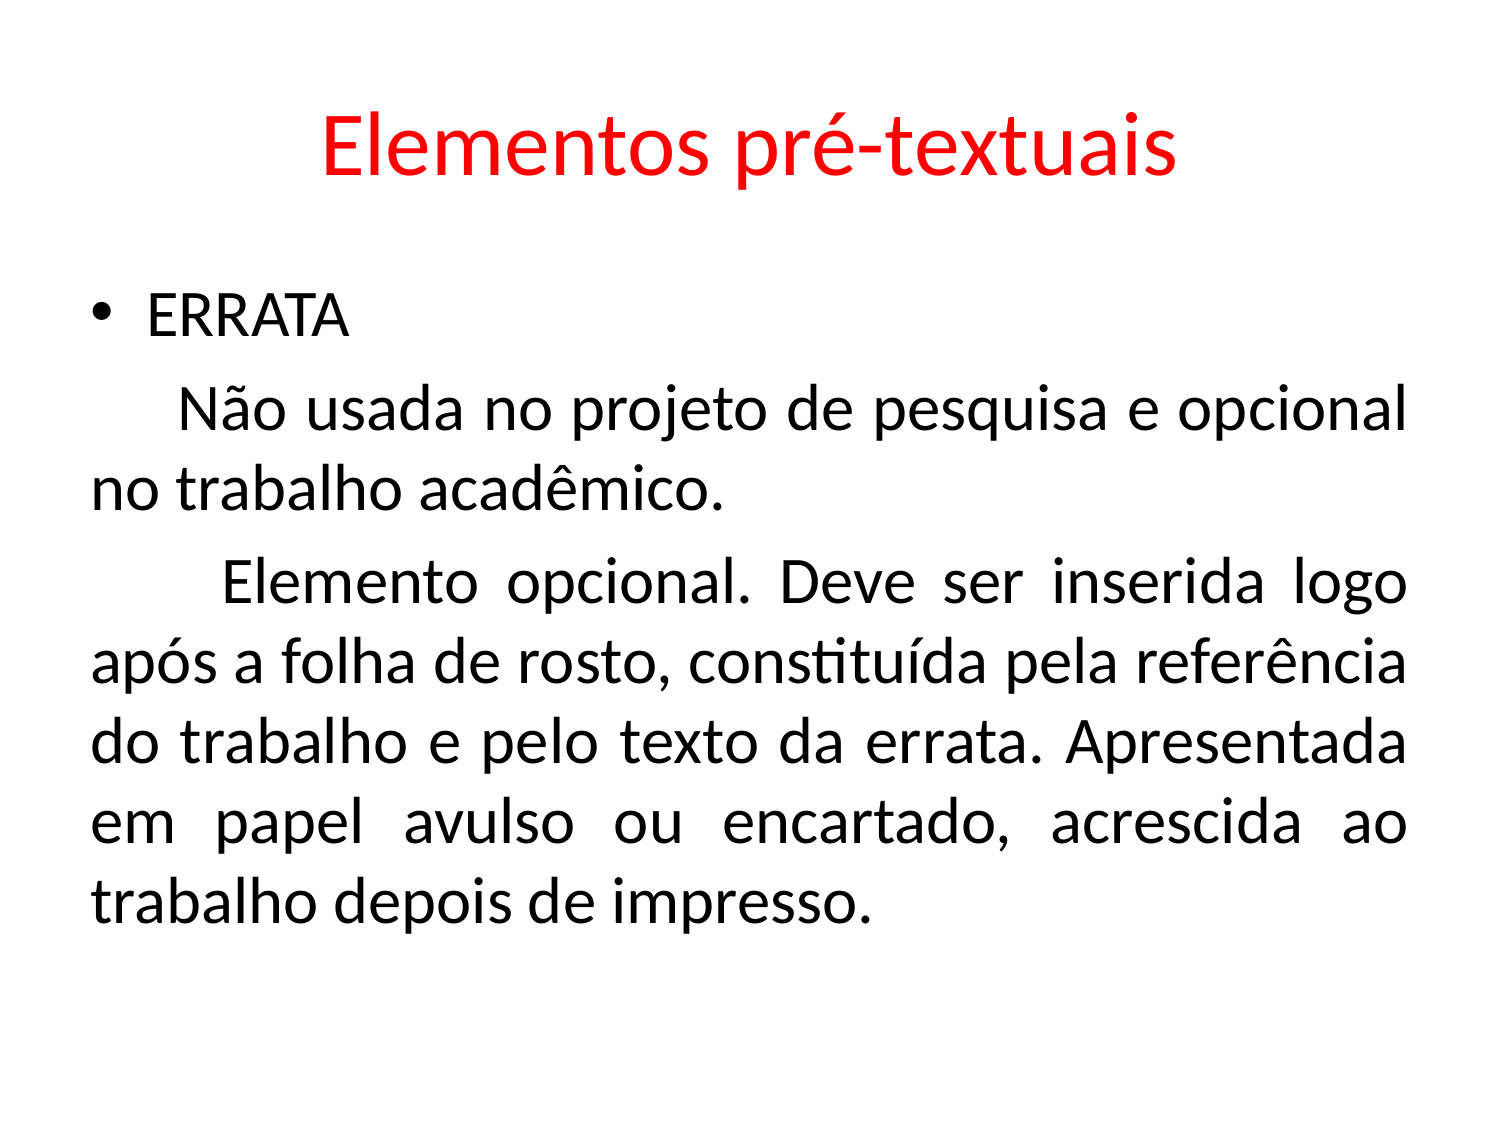

# Elementos pré-textuais
ERRATA
     Não usada no projeto de pesquisa e opcional no trabalho acadêmico.
     Elemento opcional. Deve ser inserida logo após a folha de rosto, constituída pela referência do trabalho e pelo texto da errata. Apresentada em papel avulso ou encartado, acrescida ao trabalho depois de impresso.